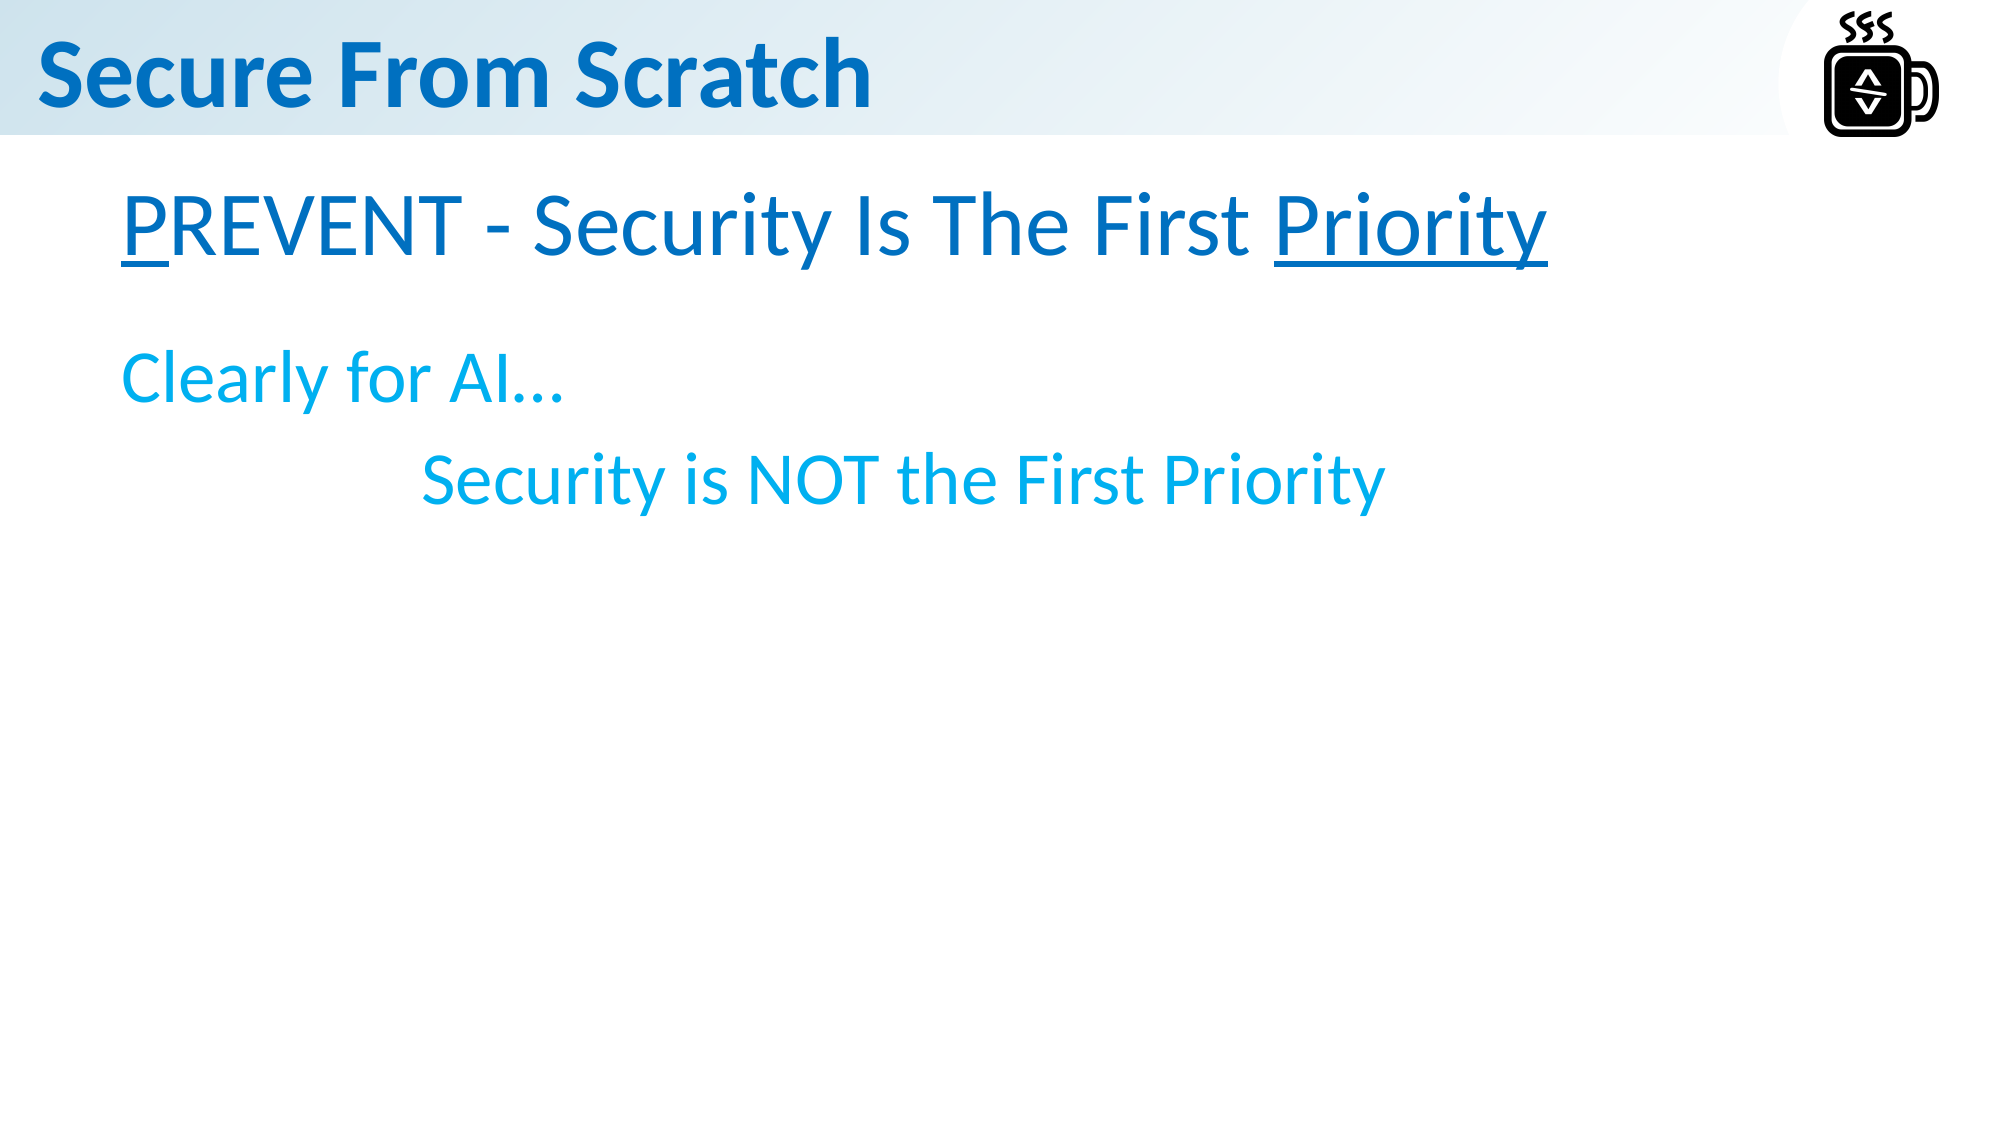

# PREVENT - Security Is The First Priority
Clearly for AI…
		Security is NOT the First Priority